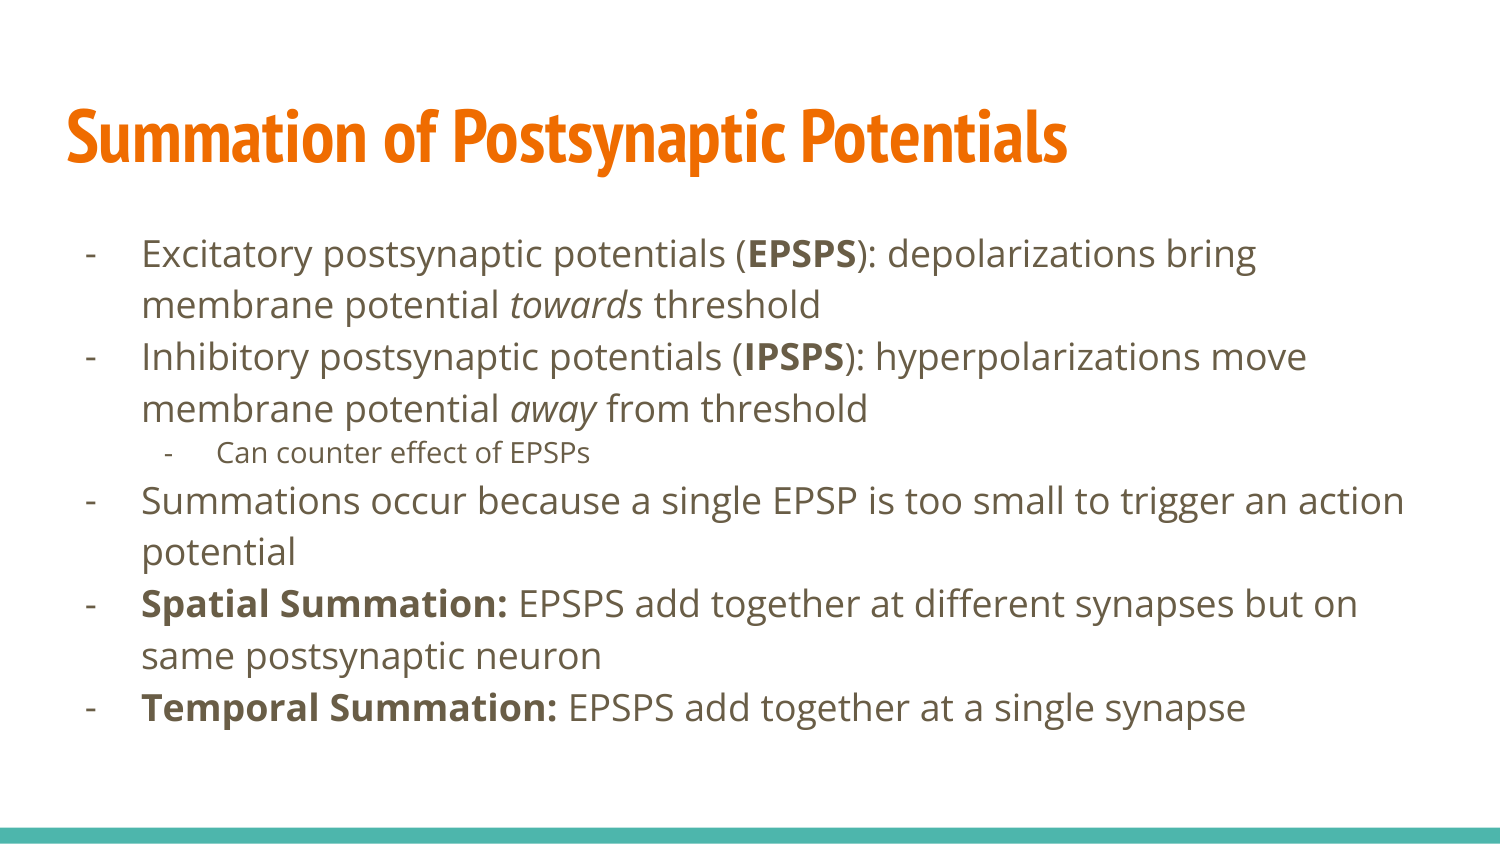

# Summation of Postsynaptic Potentials
Excitatory postsynaptic potentials (EPSPS): depolarizations bring membrane potential towards threshold
Inhibitory postsynaptic potentials (IPSPS): hyperpolarizations move membrane potential away from threshold
Can counter effect of EPSPs
Summations occur because a single EPSP is too small to trigger an action potential
Spatial Summation: EPSPS add together at different synapses but on same postsynaptic neuron
Temporal Summation: EPSPS add together at a single synapse